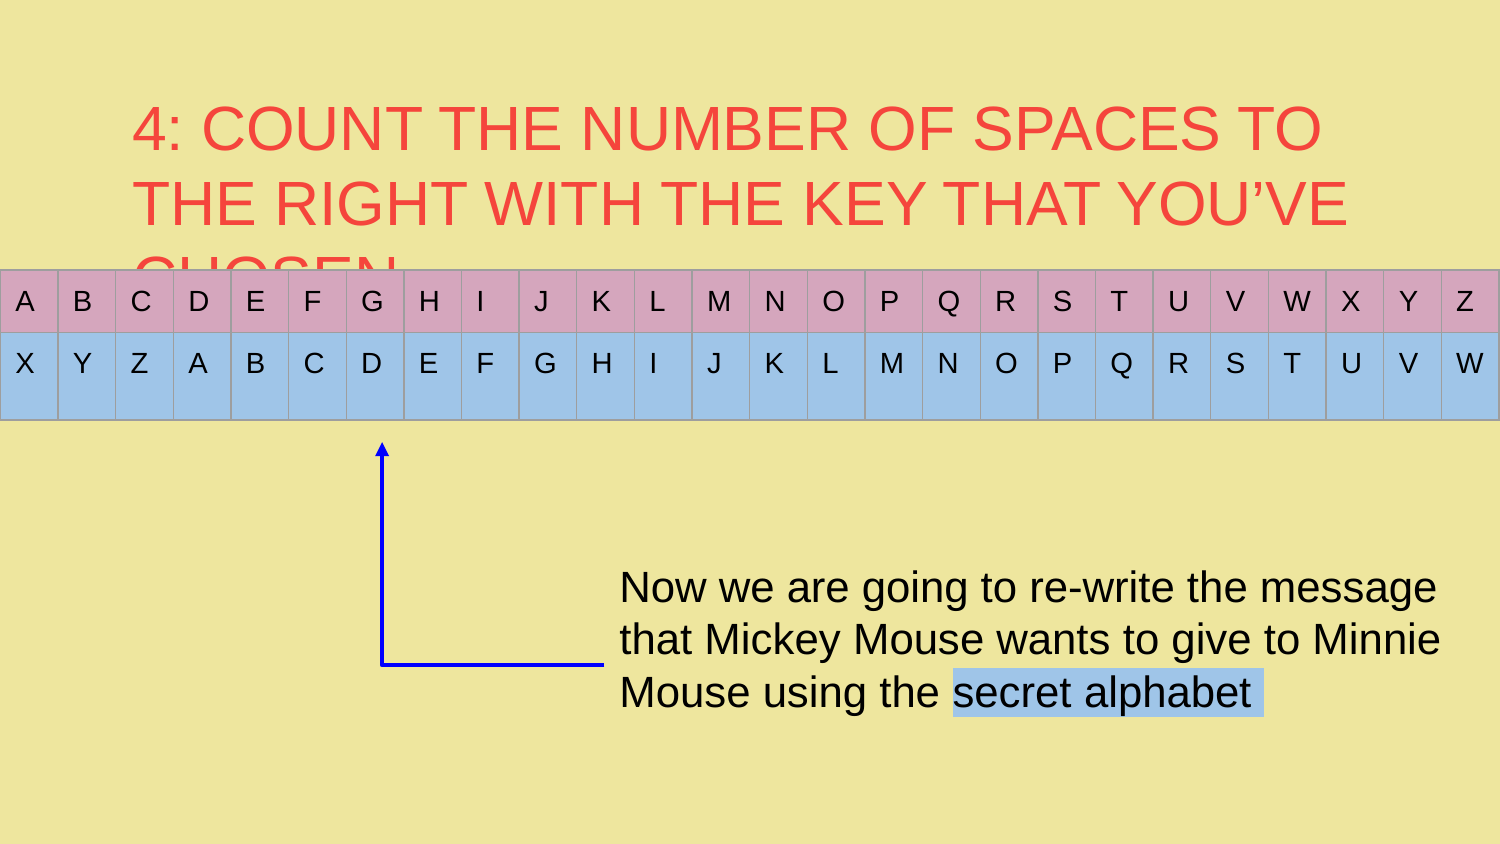

4: COUNT THE NUMBER OF SPACES TO THE RIGHT WITH THE KEY THAT YOU’VE CHOSEN
| A | B | C | D | E | F | G | H | I | J | K | L | M | N | O | P | Q | R | S | T | U | V | W | X | Y | Z |
| --- | --- | --- | --- | --- | --- | --- | --- | --- | --- | --- | --- | --- | --- | --- | --- | --- | --- | --- | --- | --- | --- | --- | --- | --- | --- |
| X | Y | Z | A | B | C | D | E | F | G | H | I | J | K | L | M | N | O | P | Q | R | S | T | U | V | W |
Now we are going to re-write the message that Mickey Mouse wants to give to Minnie Mouse using the secret alphabet